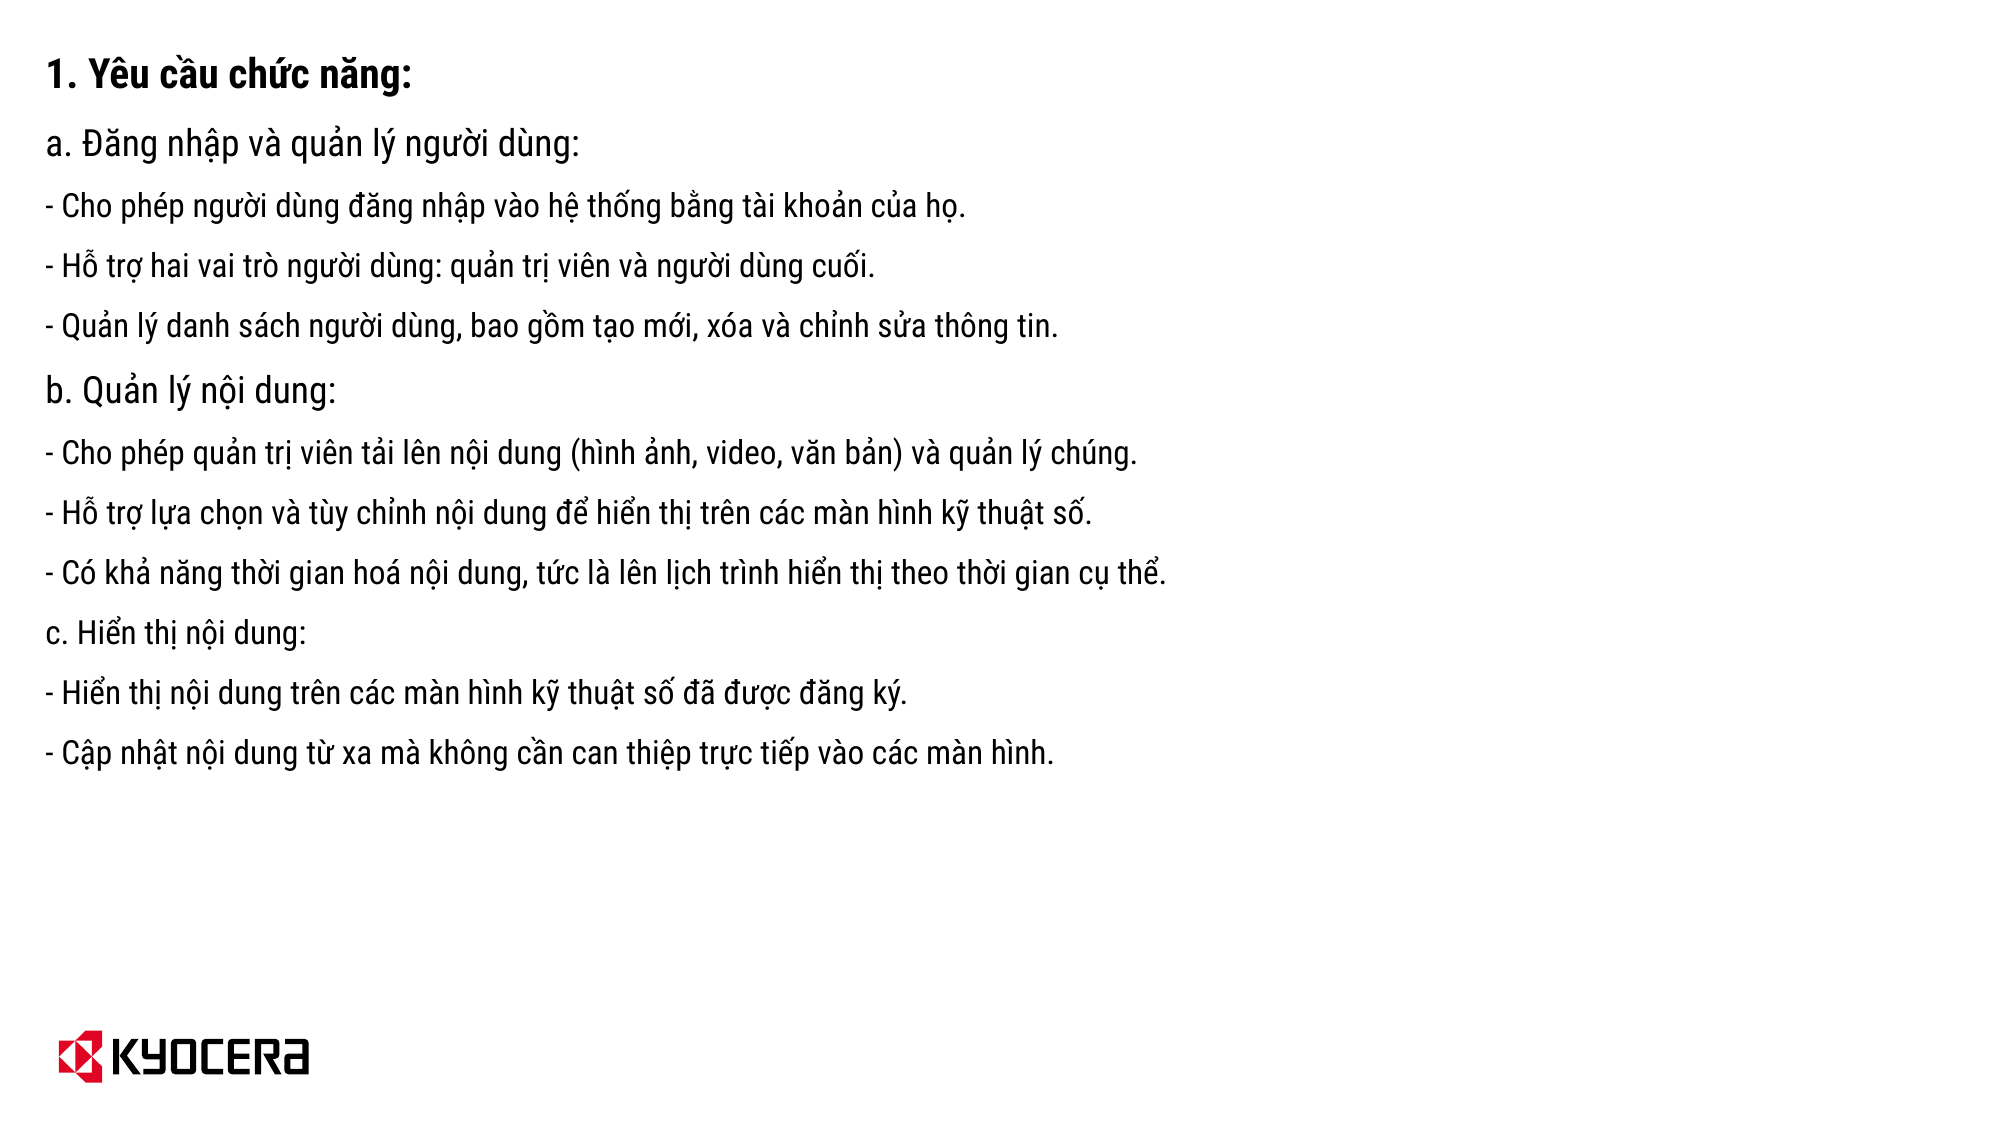

1. Yêu cầu chức năng:
a. Đăng nhập và quản lý người dùng:
- Cho phép người dùng đăng nhập vào hệ thống bằng tài khoản của họ.
- Hỗ trợ hai vai trò người dùng: quản trị viên và người dùng cuối.
- Quản lý danh sách người dùng, bao gồm tạo mới, xóa và chỉnh sửa thông tin.
b. Quản lý nội dung:
- Cho phép quản trị viên tải lên nội dung (hình ảnh, video, văn bản) và quản lý chúng.
- Hỗ trợ lựa chọn và tùy chỉnh nội dung để hiển thị trên các màn hình kỹ thuật số.
- Có khả năng thời gian hoá nội dung, tức là lên lịch trình hiển thị theo thời gian cụ thể.
c. Hiển thị nội dung:
- Hiển thị nội dung trên các màn hình kỹ thuật số đã được đăng ký.
- Cập nhật nội dung từ xa mà không cần can thiệp trực tiếp vào các màn hình.